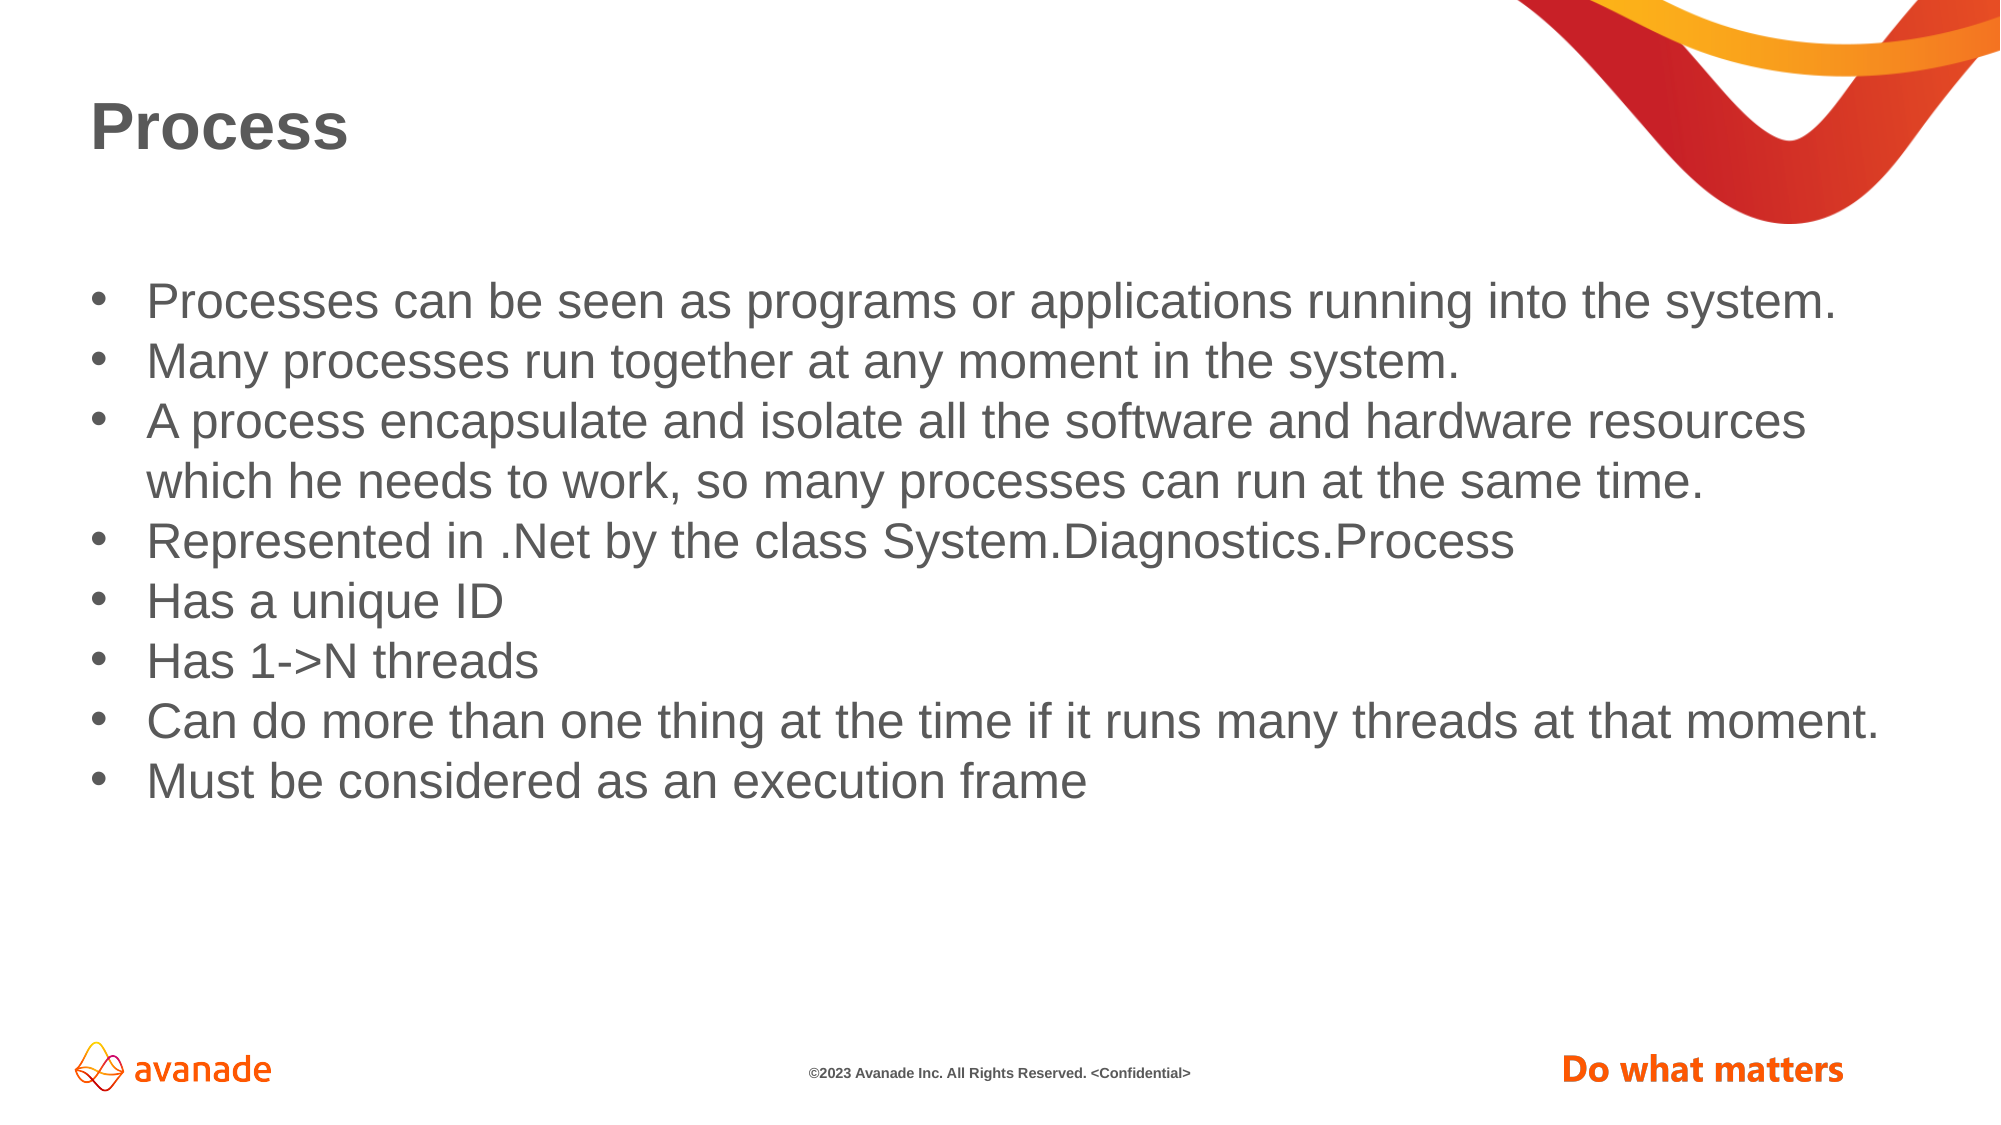

# Process
Processes can be seen as programs or applications running into the system.
Many processes run together at any moment in the system.
A process encapsulate and isolate all the software and hardware resources which he needs to work, so many processes can run at the same time.
Represented in .Net by the class System.Diagnostics.Process
Has a unique ID
Has 1->N threads
Can do more than one thing at the time if it runs many threads at that moment.
Must be considered as an execution frame